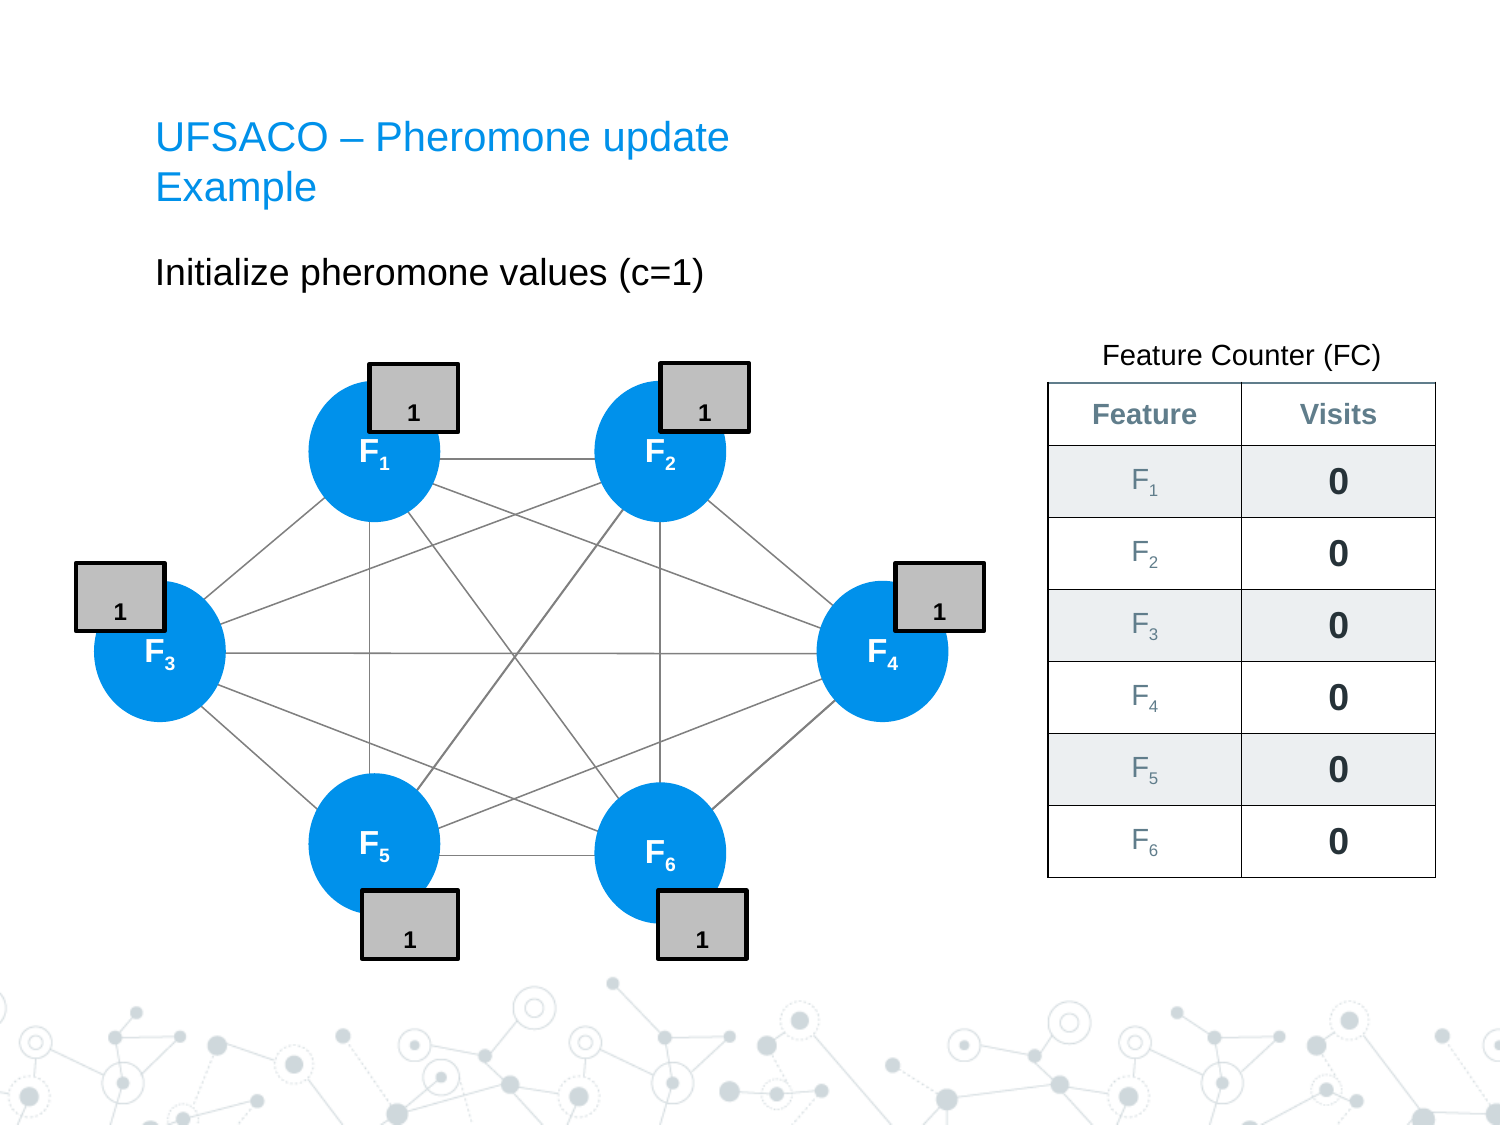

# UFSACO – Pheromone update Example
Initialize pheromone values (c=1)
Feature Counter (FC)
1
1
F1
F2
F3
F4
F5
F6
| Feature | Visits |
| --- | --- |
| F1 | 0 |
| F2 | 0 |
| F3 | 0 |
| F4 | 0 |
| F5 | 0 |
| F6 | 0 |
1
1
1
1